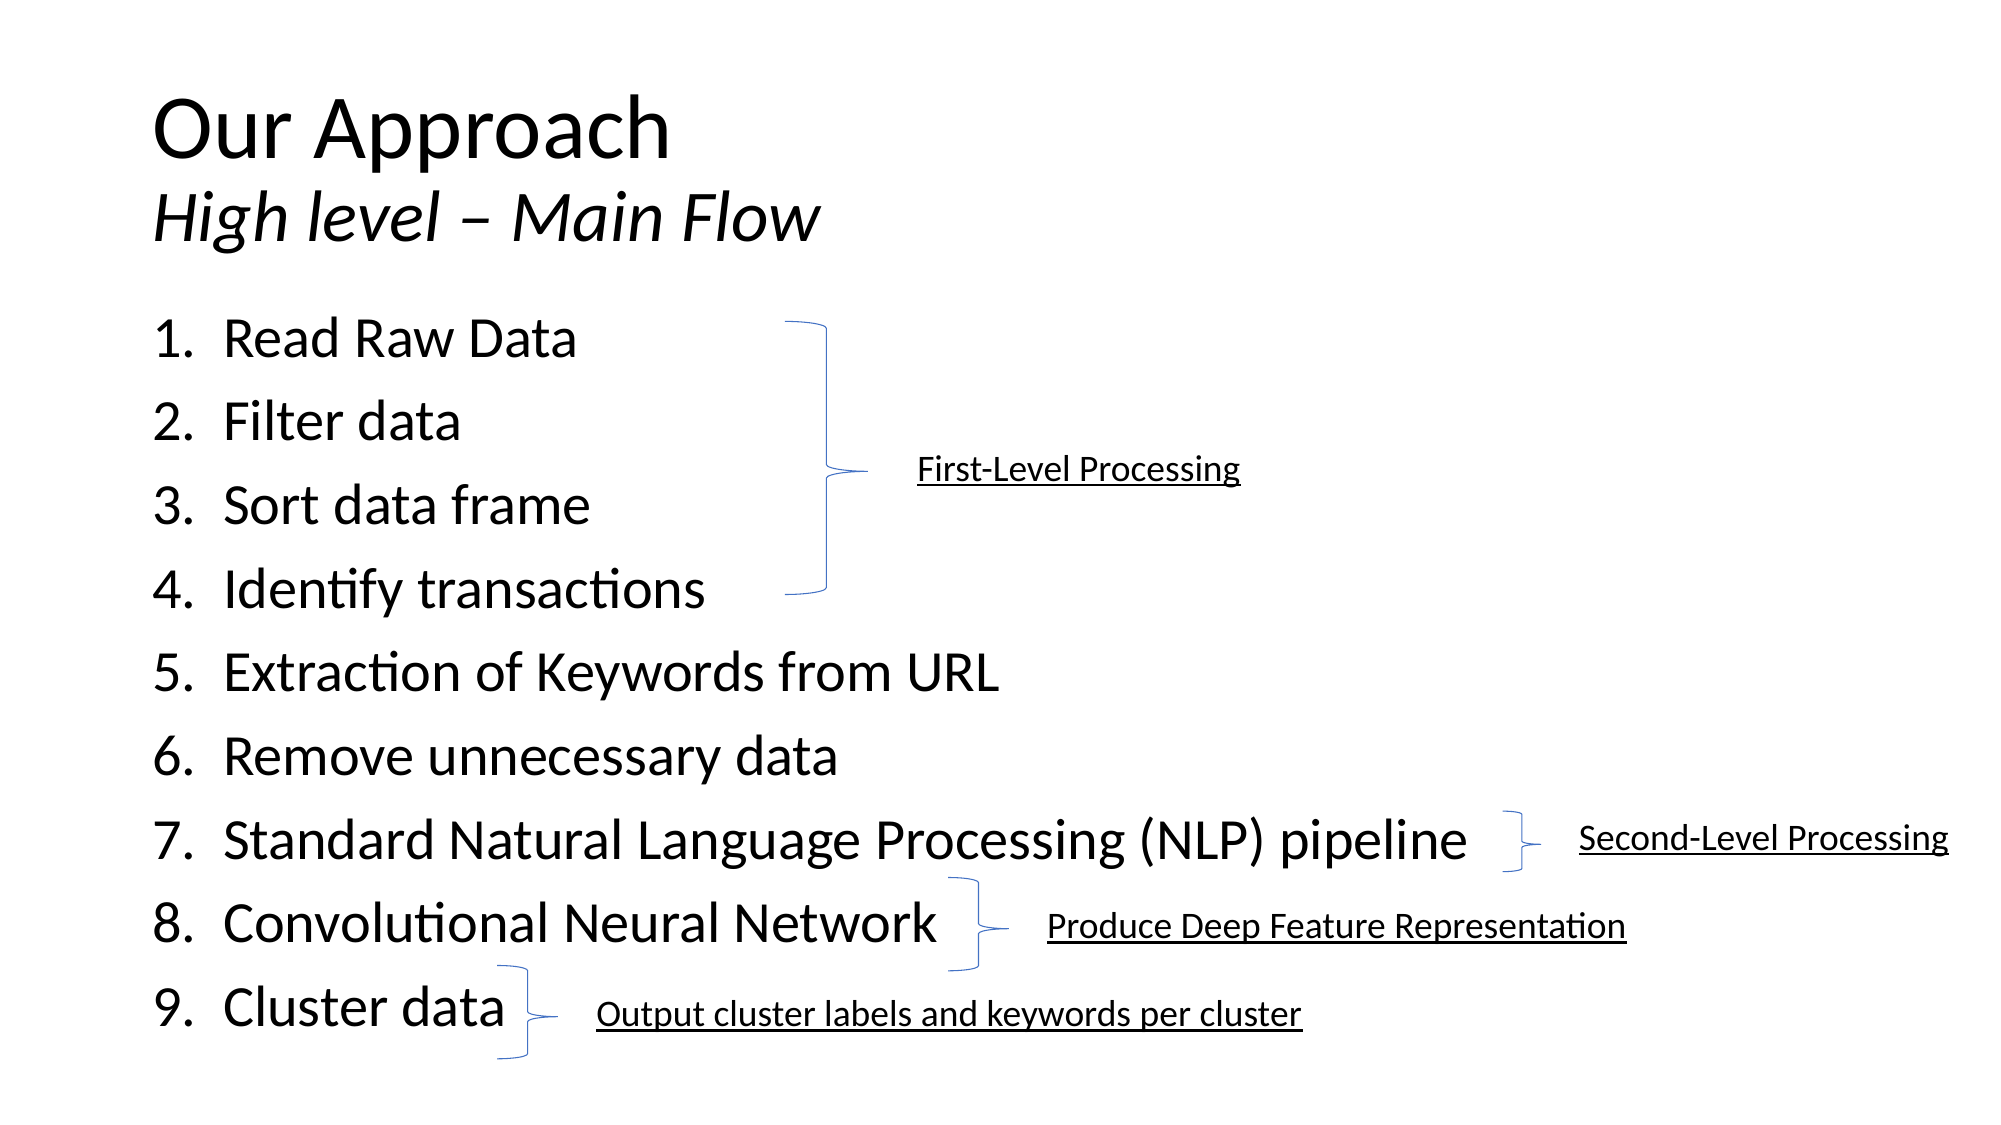

# Our Approach High level – Main Flow
1.  Read Raw Data
2.  Filter data
3.  Sort data frame
4.  Identify transactions
5.  Extraction of Keywords from URL
6.  Remove unnecessary data
7.  Standard Natural Language Processing (NLP) pipeline
8.  Convolutional Neural Network
9.  Cluster data

First-Level Processing
Second-Level Processing

Produce Deep Feature Representation

Output cluster labels and keywords per cluster